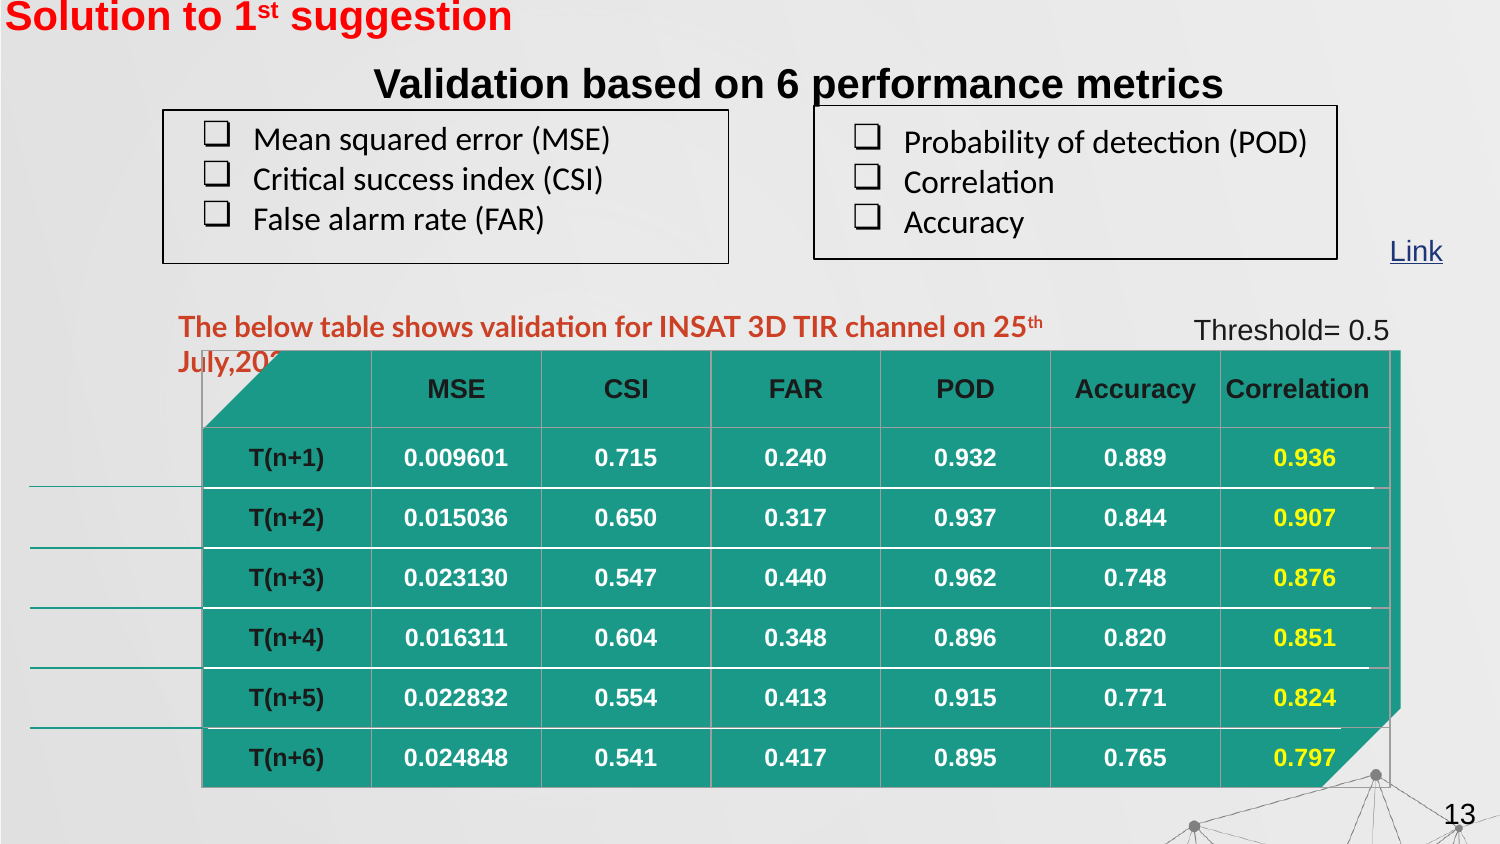

Solution to 1st suggestion
# Validation based on 6 performance metrics
Probability of detection (POD)
Correlation
Accuracy
Mean squared error (MSE)
Critical success index (CSI)
False alarm rate (FAR)
Link
The below table shows validation for INSAT 3D TIR channel on 25th July,2020
Threshold= 0.5

|  | MSE | CSI | FAR | POD | Accuracy | Correlation |
| --- | --- | --- | --- | --- | --- | --- |
| T(n+1) | 0.009601 | 0.715 | 0.240 | 0.932 | 0.889 | 0.936 |
| T(n+2) | 0.015036 | 0.650 | 0.317 | 0.937 | 0.844 | 0.907 |
| T(n+3) | 0.023130 | 0.547 | 0.440 | 0.962 | 0.748 | 0.876 |
| T(n+4) | 0.016311 | 0.604 | 0.348 | 0.896 | 0.820 | 0.851 |
| T(n+5) | 0.022832 | 0.554 | 0.413 | 0.915 | 0.771 | 0.824 |
| T(n+6) | 0.024848 | 0.541 | 0.417 | 0.895 | 0.765 | 0.797 |
13